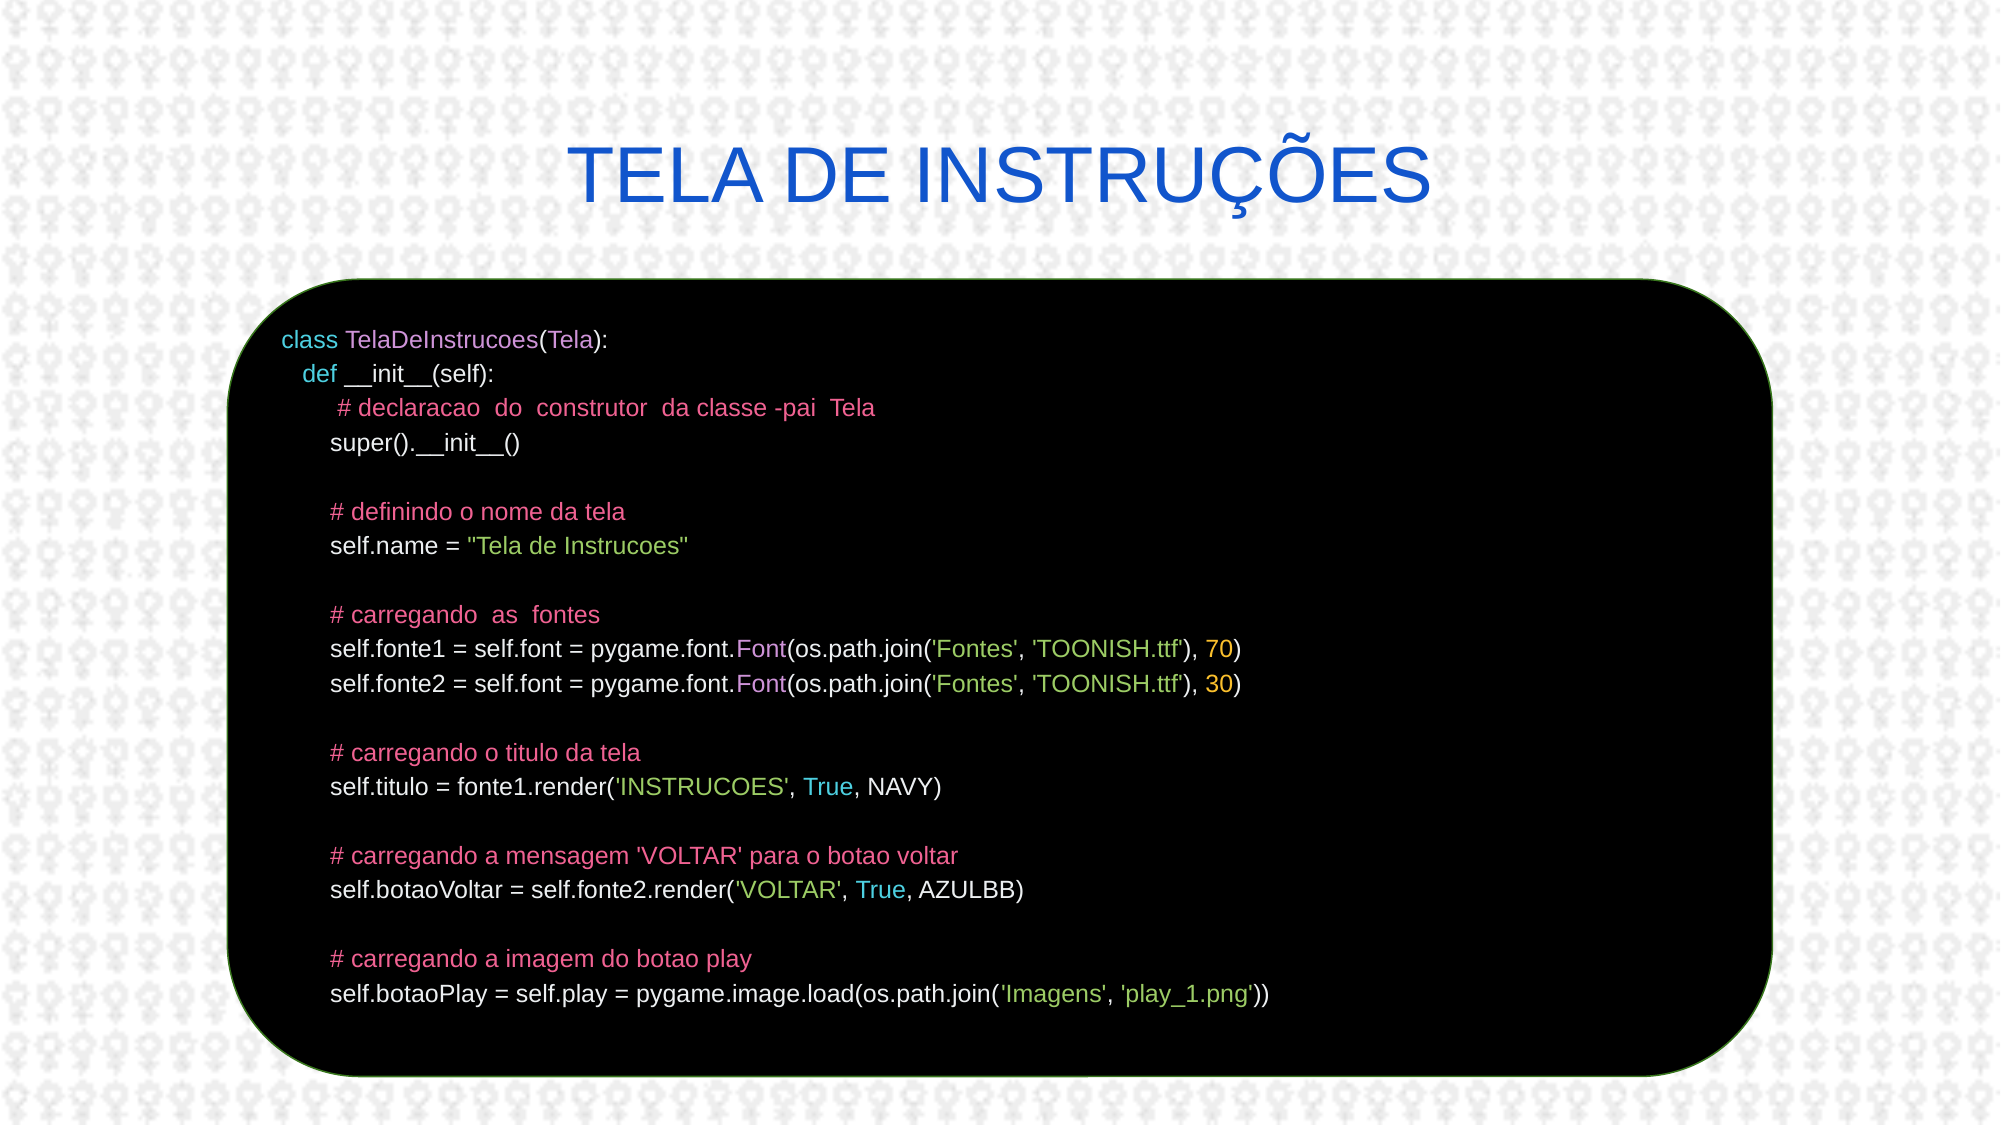

# TELA DE INSTRUÇÕES
class TelaDeInstrucoes(Tela):
   def __init__(self):
        # declaracao  do  construtor  da classe -pai  Tela
       super().__init__()

       # definindo o nome da tela
       self.name = "Tela de Instrucoes"

       # carregando  as  fontes
       self.fonte1 = self.font = pygame.font.Font(os.path.join('Fontes', 'TOONISH.ttf'), 70)
       self.fonte2 = self.font = pygame.font.Font(os.path.join('Fontes', 'TOONISH.ttf'), 30)

       # carregando o titulo da tela
       self.titulo = fonte1.render('INSTRUCOES', True, NAVY)

       # carregando a mensagem 'VOLTAR' para o botao voltar
       self.botaoVoltar = self.fonte2.render('VOLTAR', True, AZULBB)

       # carregando a imagem do botao play
       self.botaoPlay = self.play = pygame.image.load(os.path.join('Imagens', 'play_1.png'))